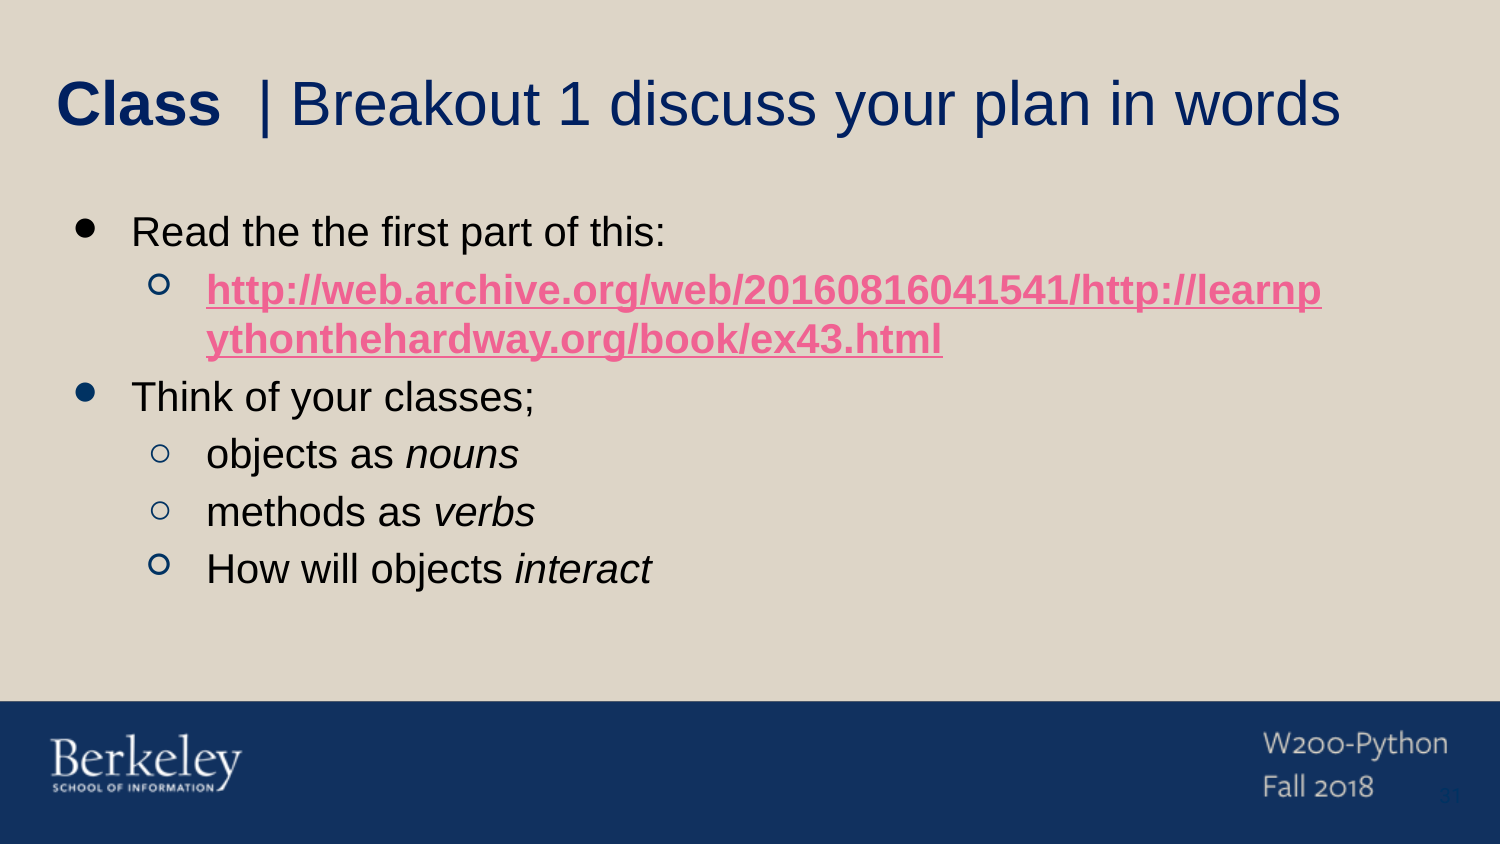

# Class  | Breakout 1 discuss your plan in words

Read the the first part of this:
http://web.archive.org/web/20160816041541/http://learnpythonthehardway.org/book/ex43.html
Think of your classes;
objects as nouns
methods as verbs
How will objects interact